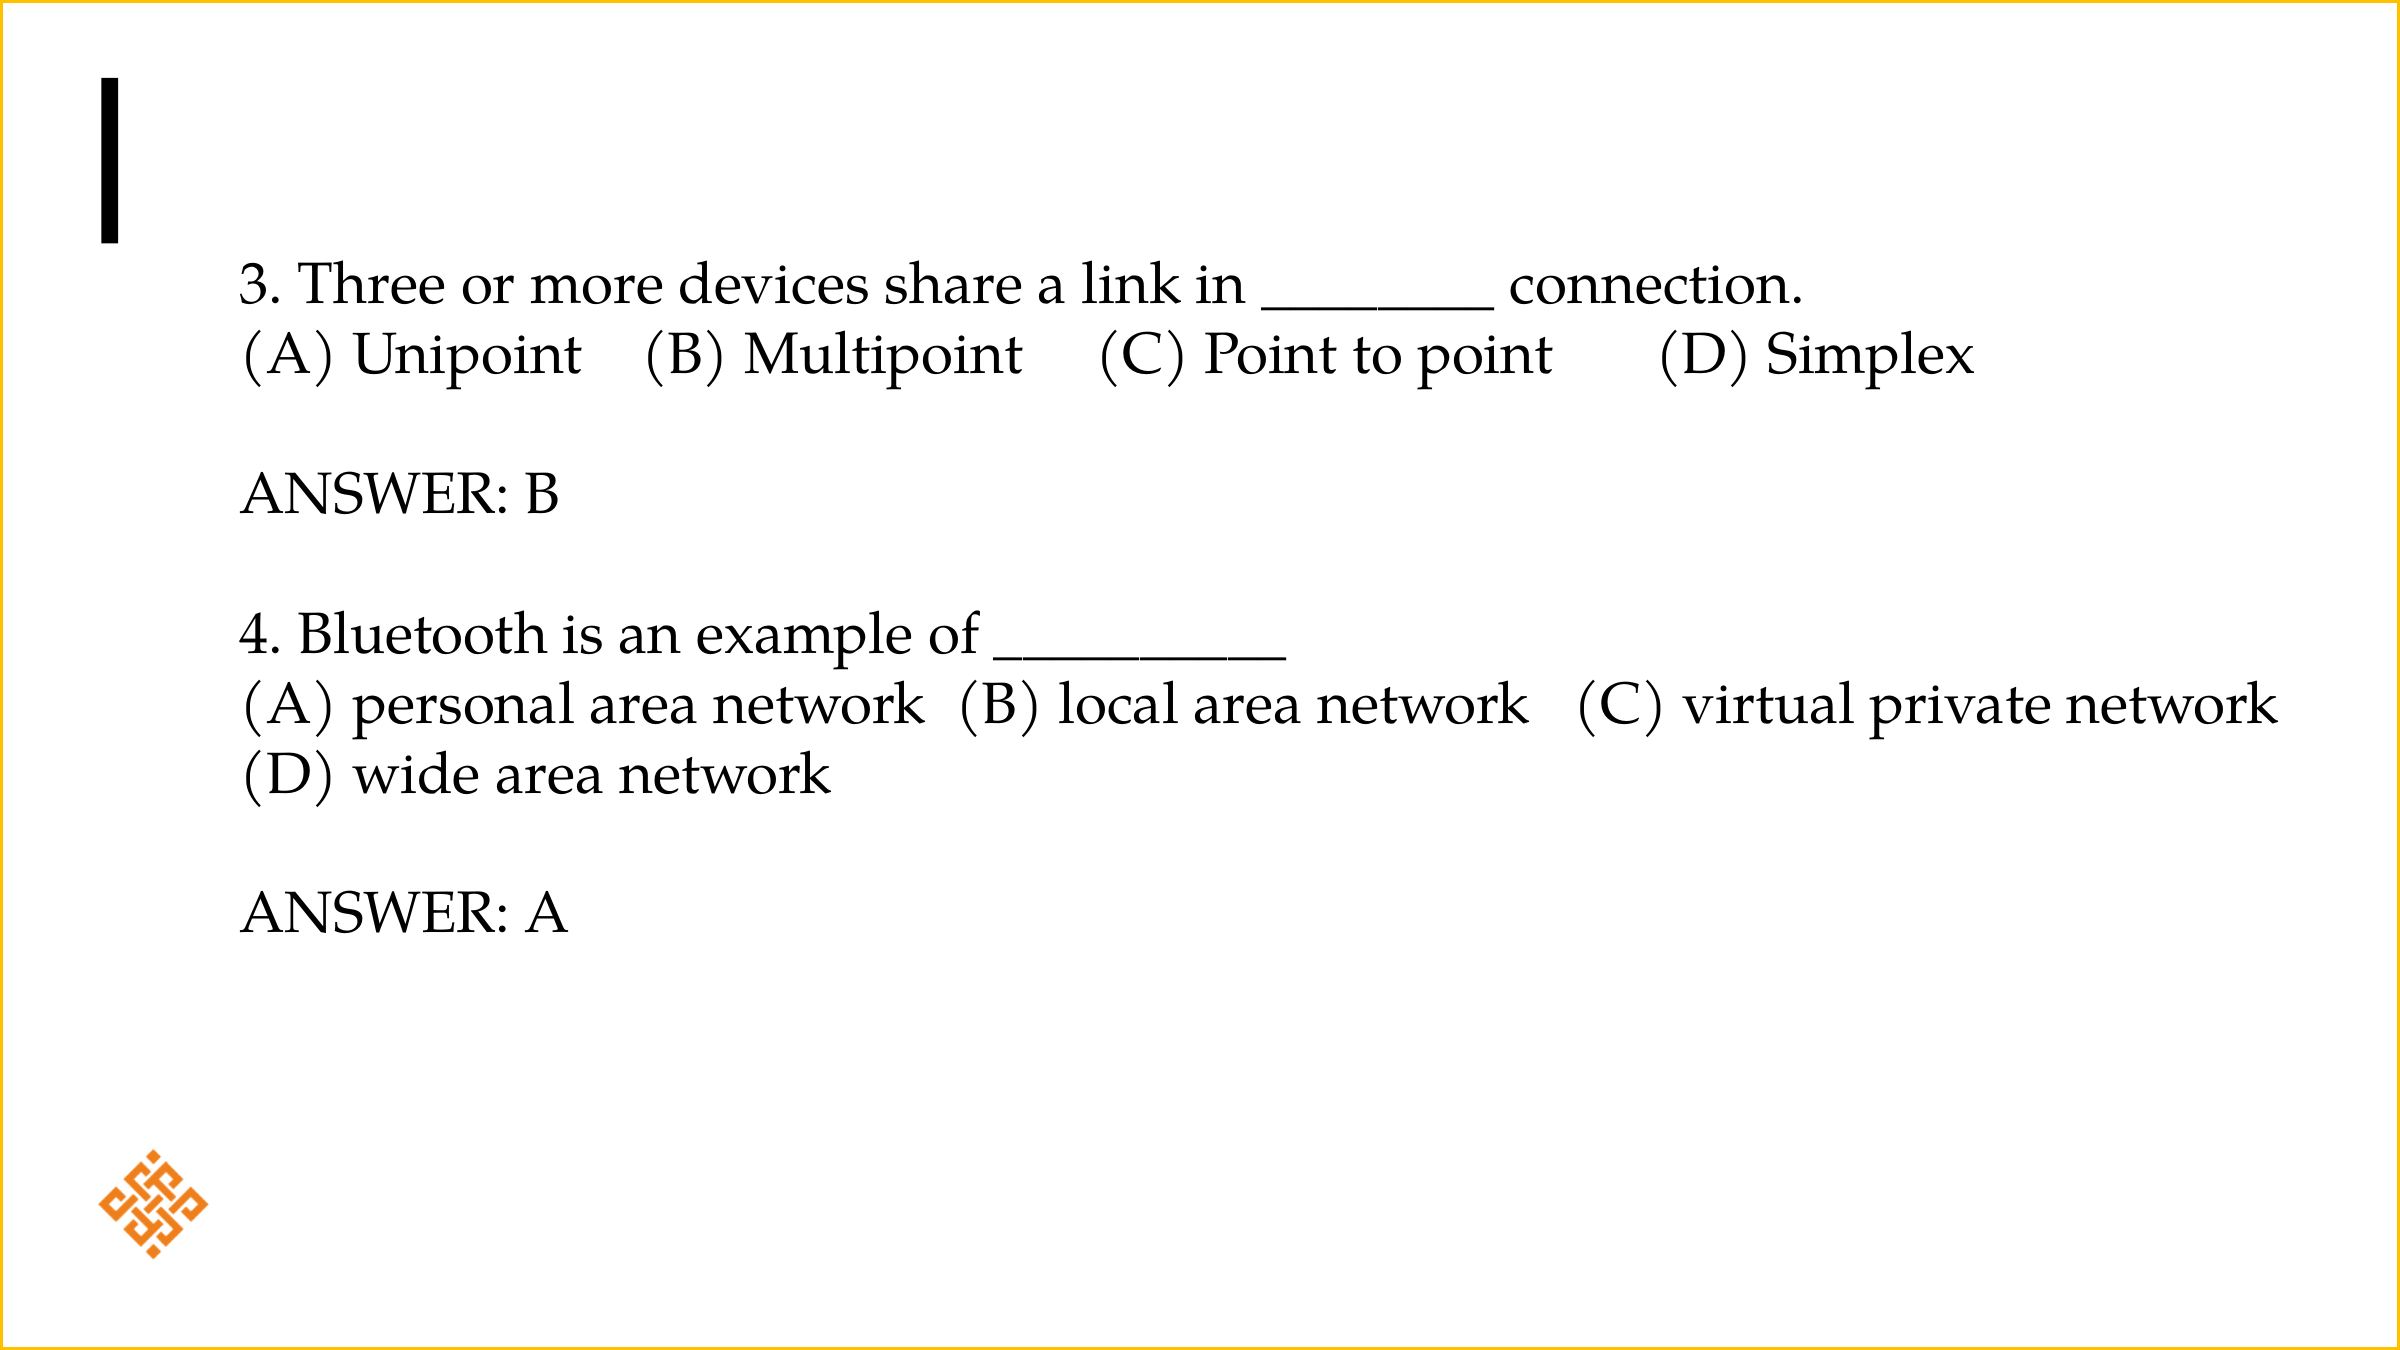

3. Three or more devices share a link in ________ connection.
(A) Unipoint    (B) Multipoint     (C) Point to point       (D) Simplex

ANSWER: B
4. Bluetooth is an example of __________
(A) personal area network  (B) local area network   (C) virtual private network
(D) wide area network
ANSWER: A